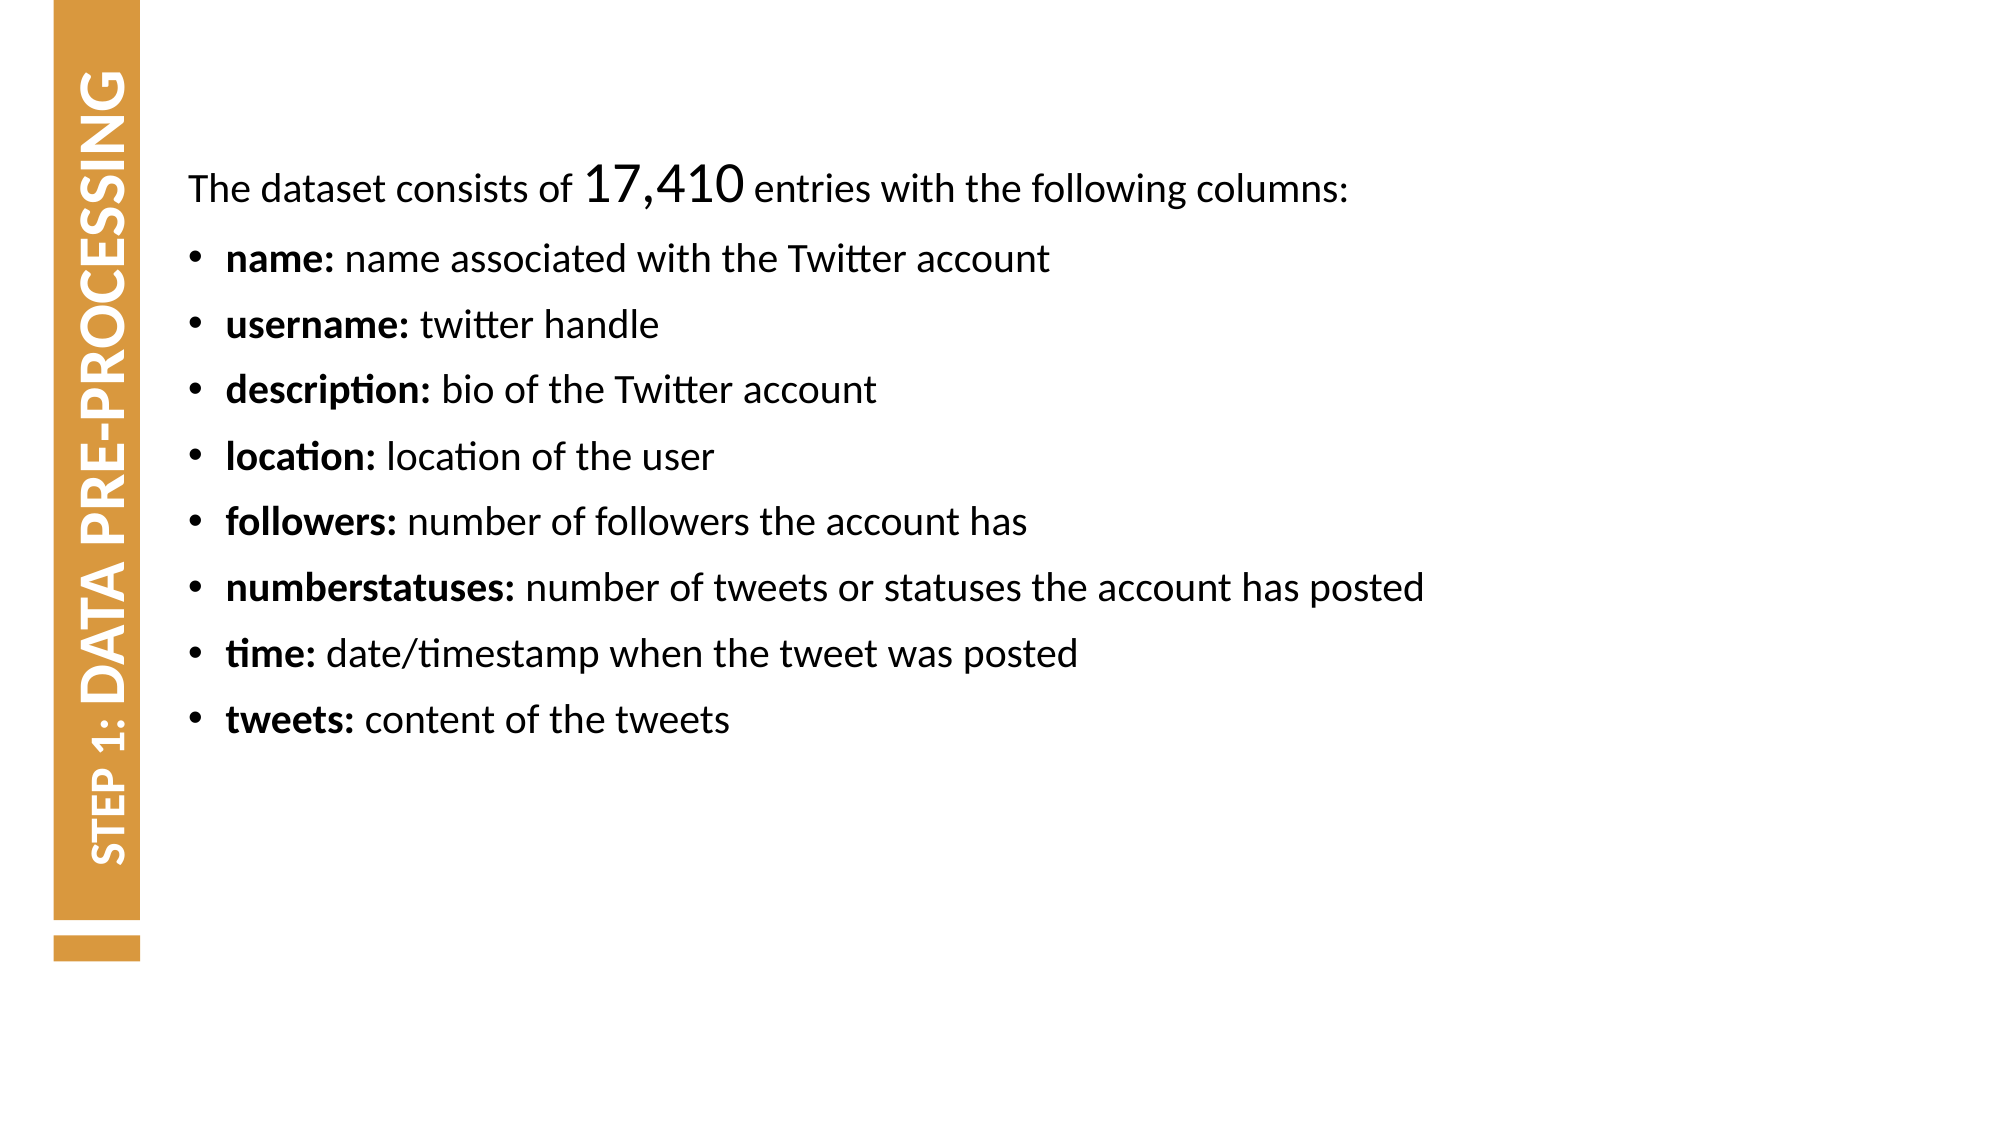

The dataset consists of 17,410 entries with the following columns:
name: name associated with the Twitter account
username: twitter handle
description: bio of the Twitter account
location: location of the user
followers: number of followers the account has
numberstatuses: number of tweets or statuses the account has posted
time: date/timestamp when the tweet was posted
tweets: content of the tweets

STEP 1: DATA PRE-PROCESSING